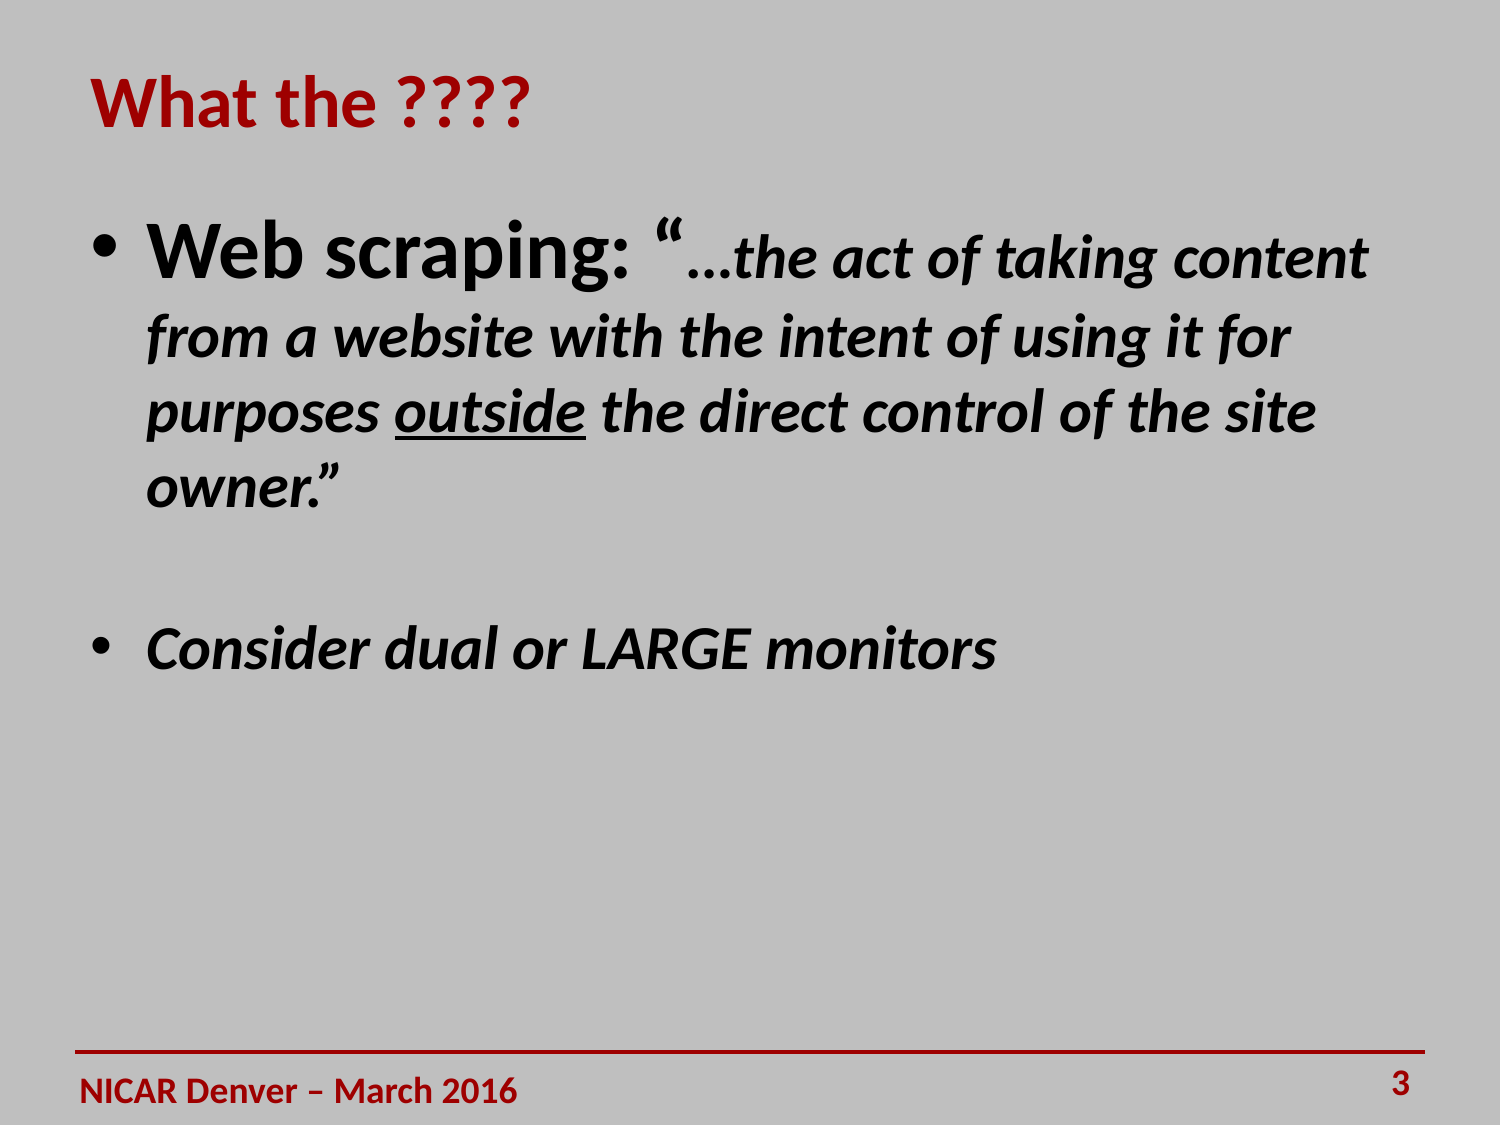

# What the ????
Web scraping: “…the act of taking content from a website with the intent of using it for purposes outside the direct control of the site owner.”
Consider dual or LARGE monitors

3
NICAR Denver – March 2016